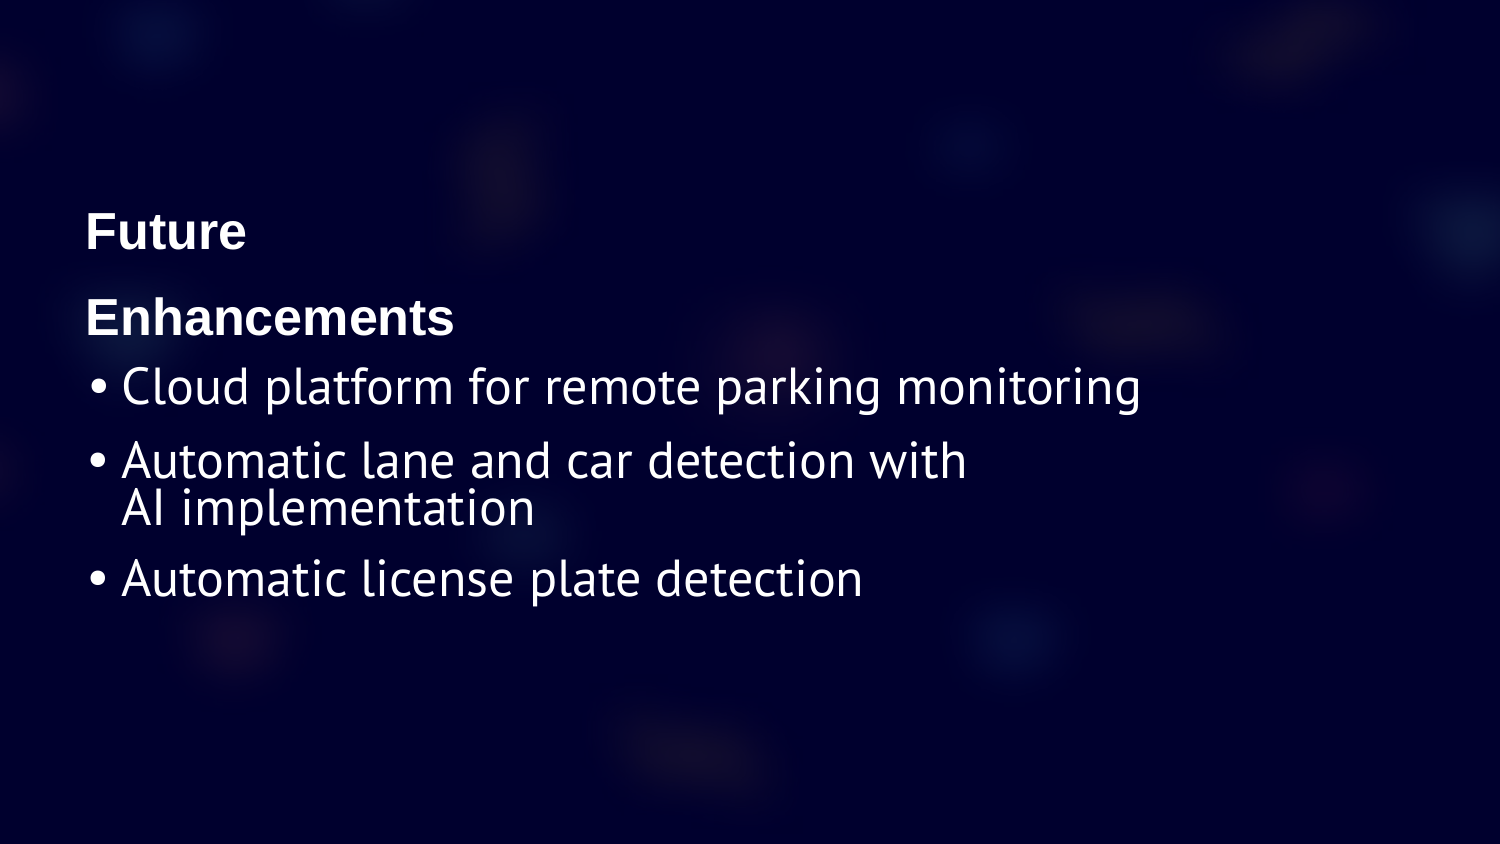

Future Enhancements
Cloud platform for remote parking monitoring
Automatic lane and car detection with AI implementation
Automatic license plate detection